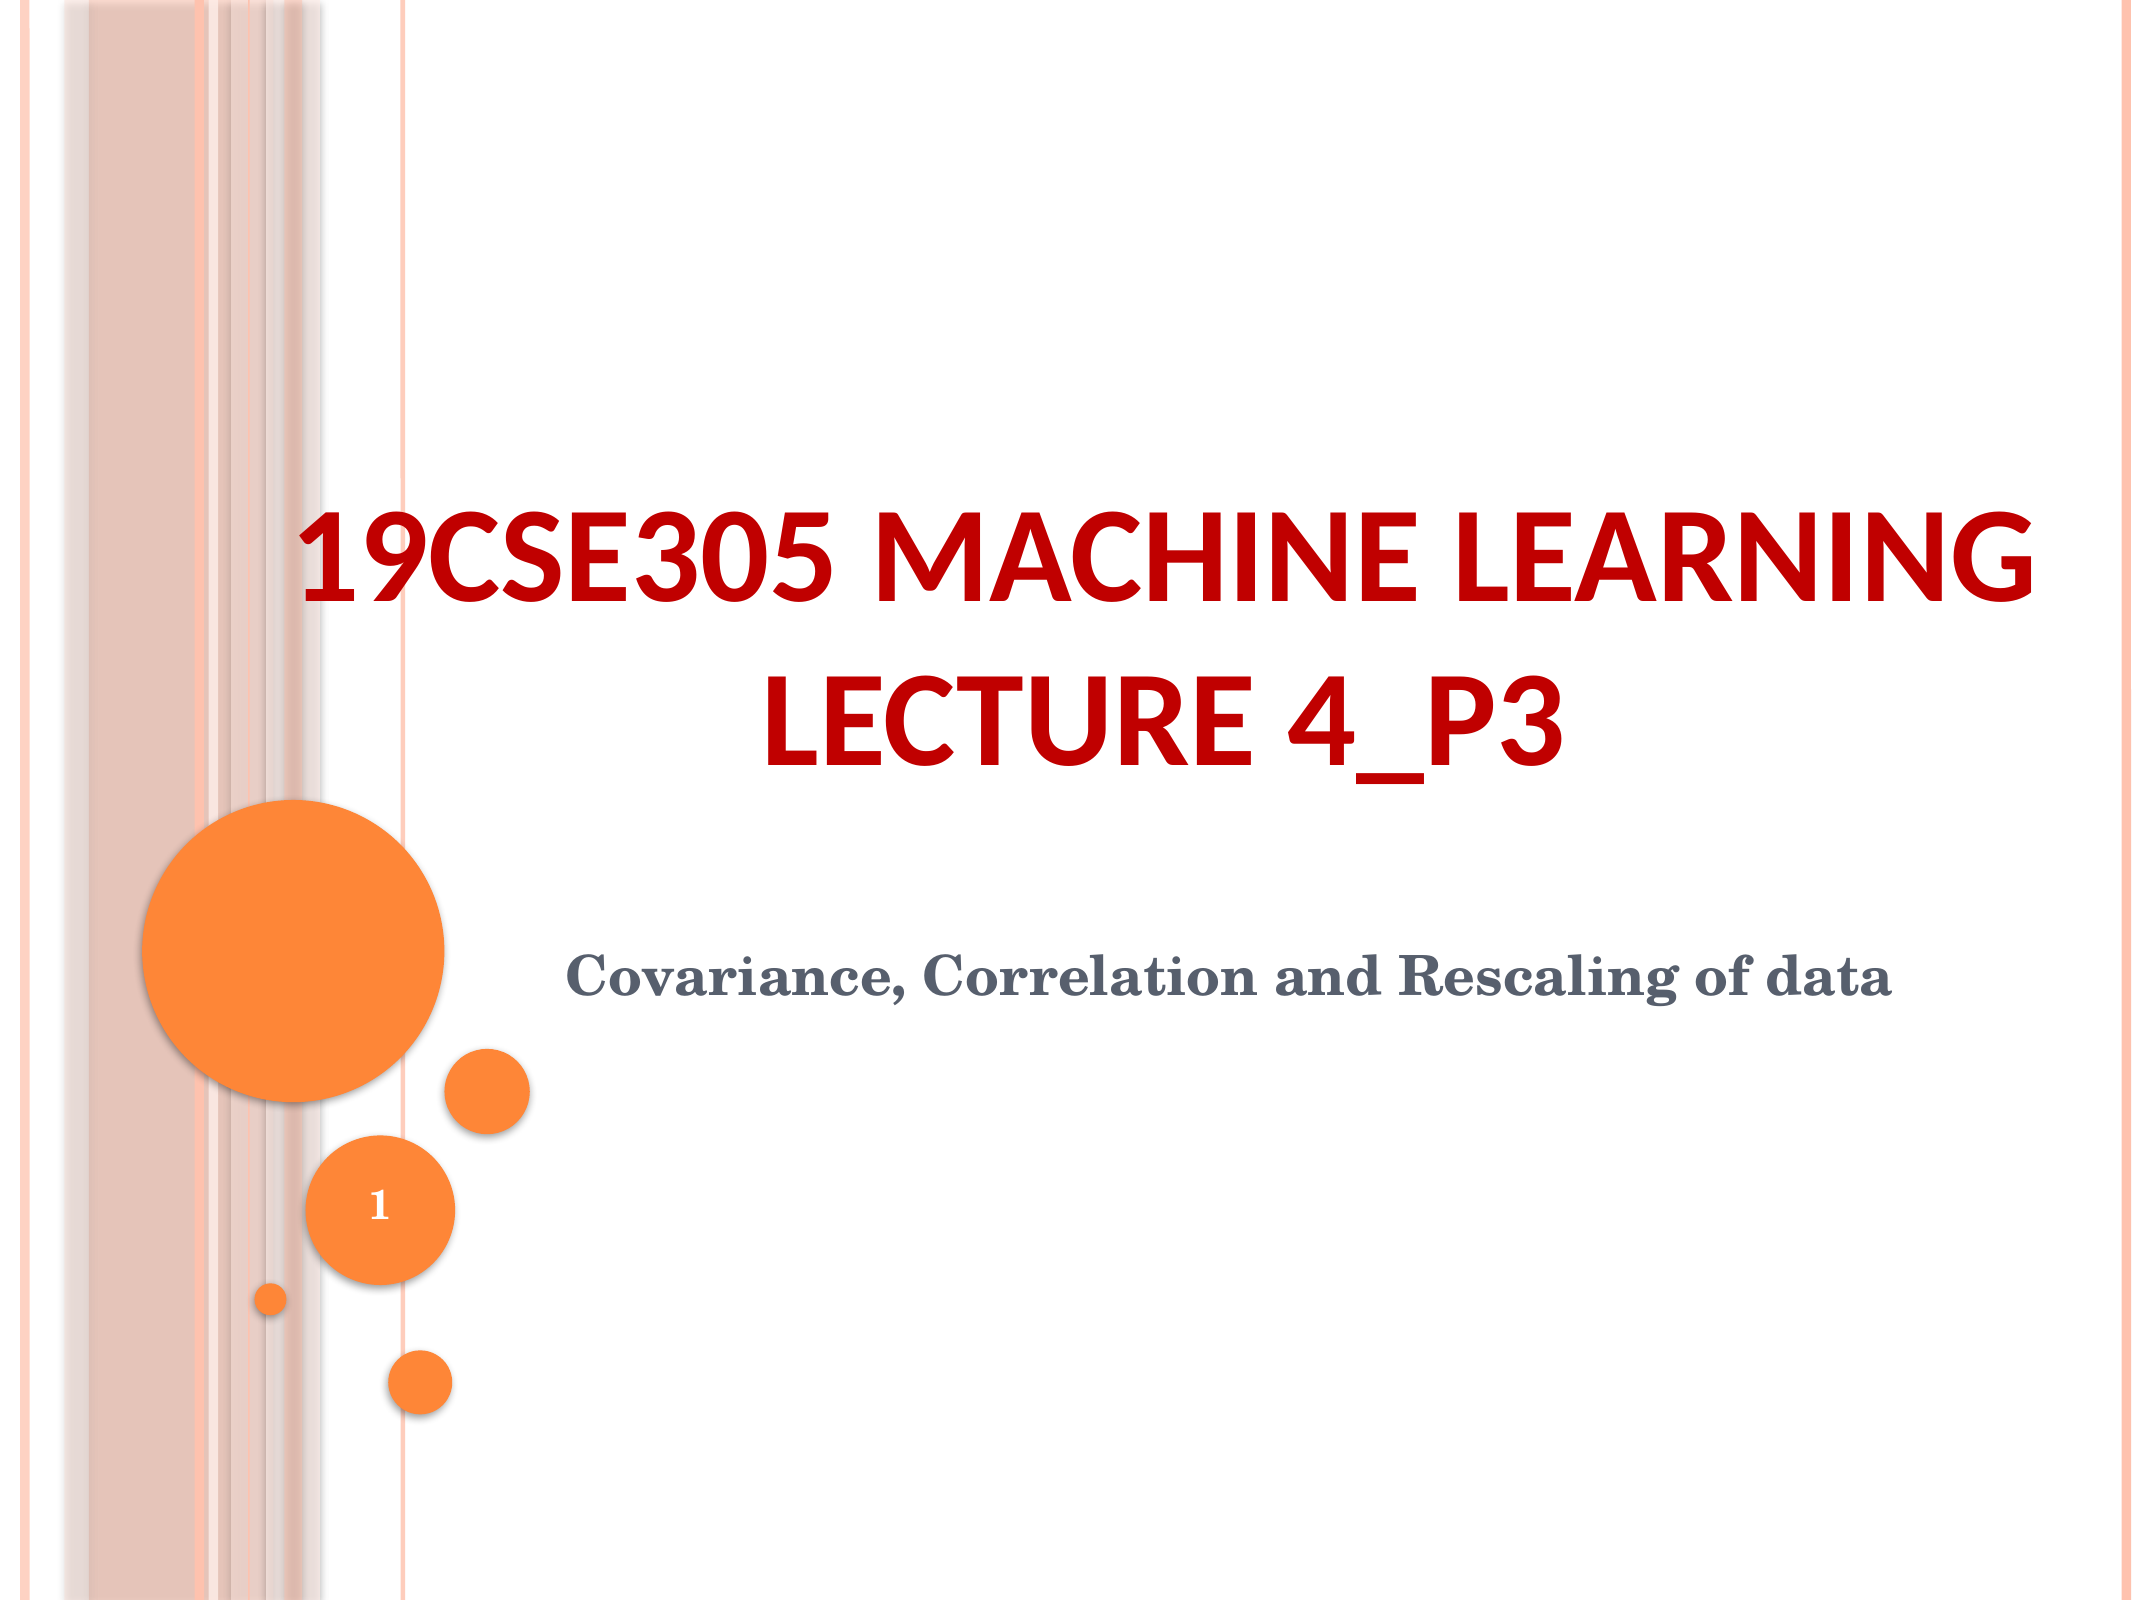

# 19CSE305 MACHINE LEARNING Lecture 4_P3
Covariance, Correlation and Rescaling of data
1